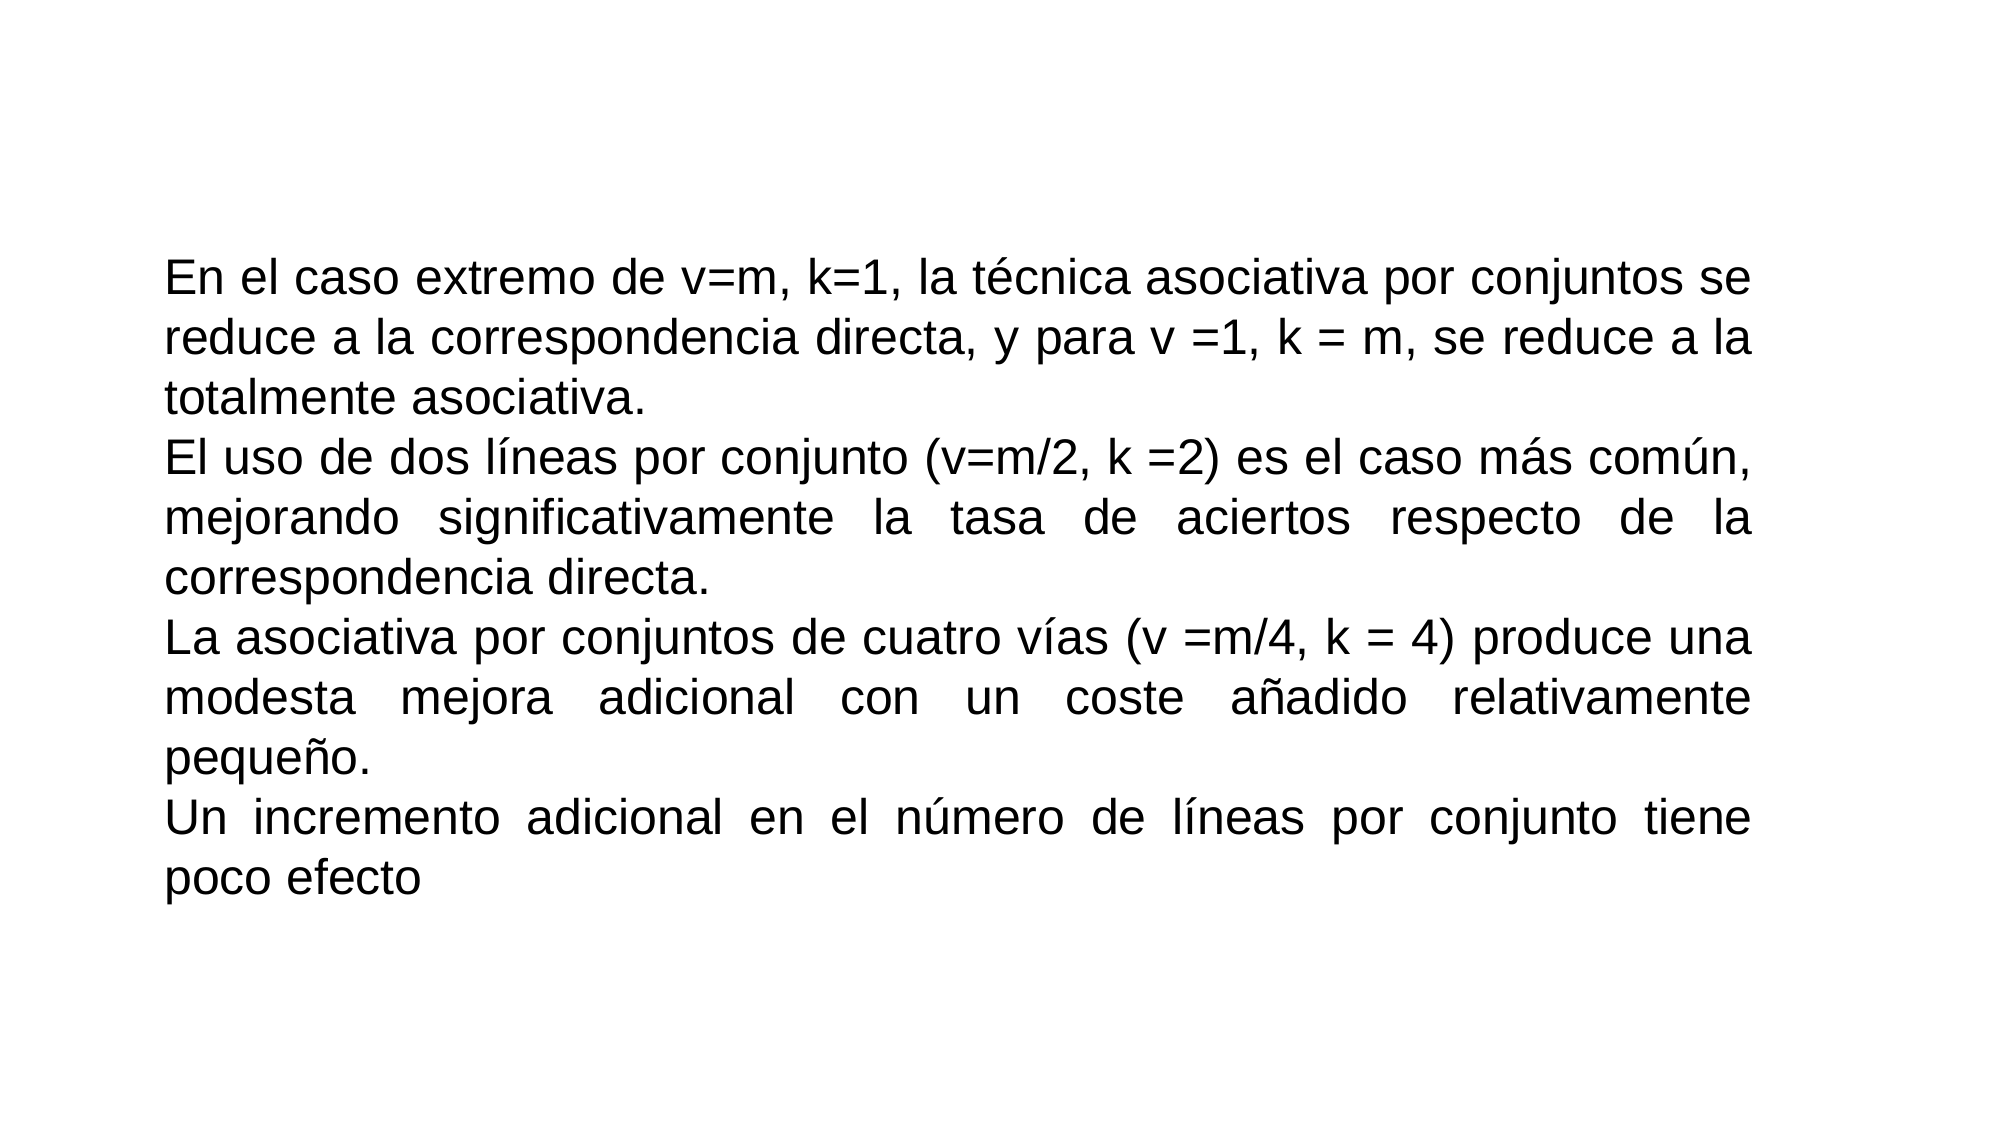

En el caso extremo de v=m, k=1, la técnica asociativa por conjuntos se reduce a la correspondencia directa, y para v =1, k = m, se reduce a la totalmente asociativa.
El uso de dos líneas por conjunto (v=m/2, k =2) es el caso más común, mejorando significativamente la tasa de aciertos respecto de la correspondencia directa.
La asociativa por conjuntos de cuatro vías (v =m/4, k = 4) produce una modesta mejora adicional con un coste añadido relativamente pequeño.
Un incremento adicional en el número de líneas por conjunto tiene poco efecto